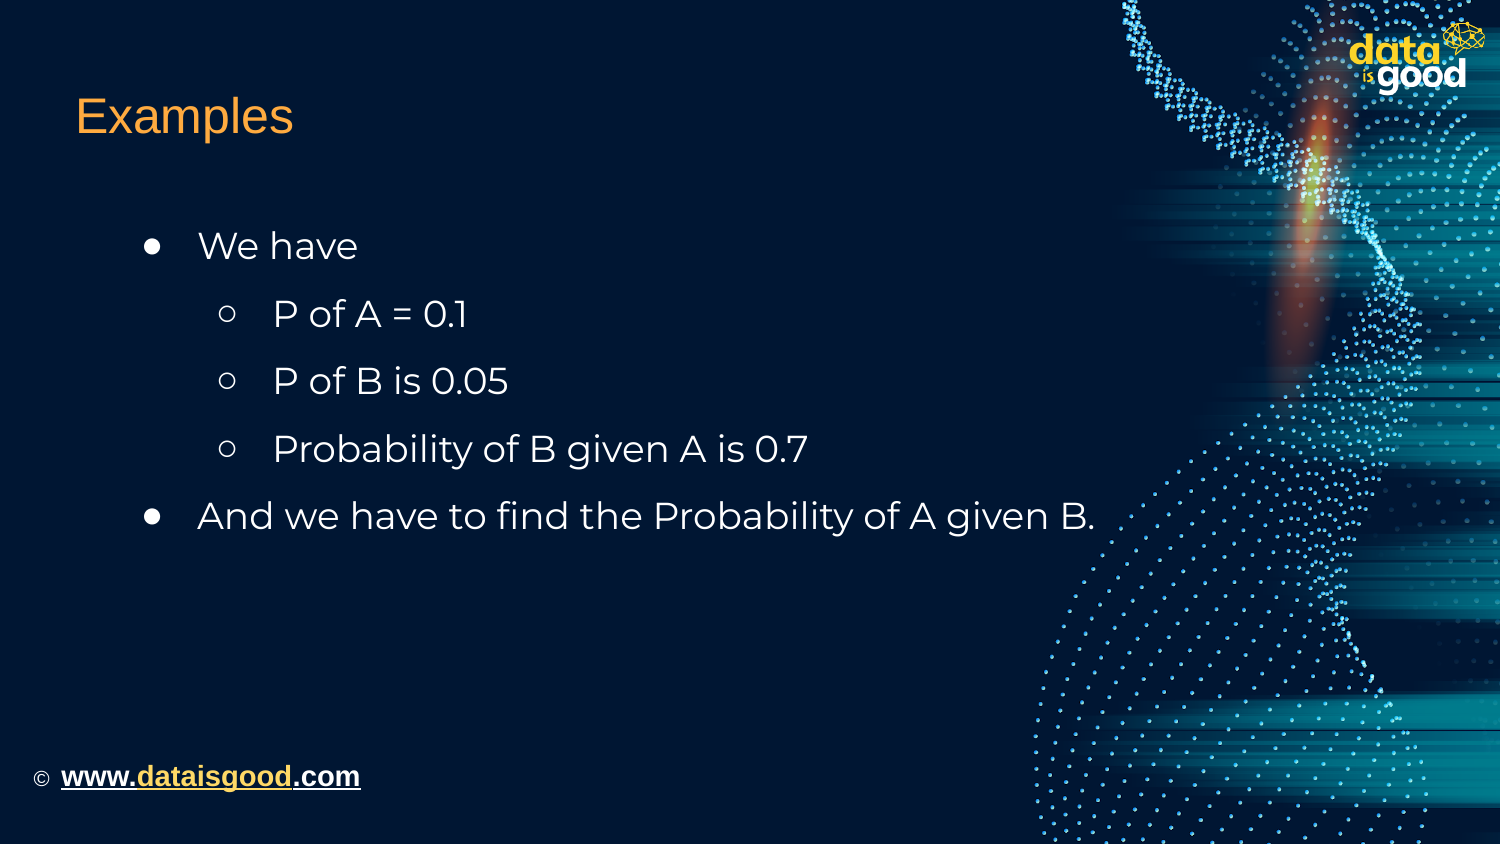

# Examples
We have
P of A = 0.1
P of B is 0.05
Probability of B given A is 0.7
And we have to find the Probability of A given B.